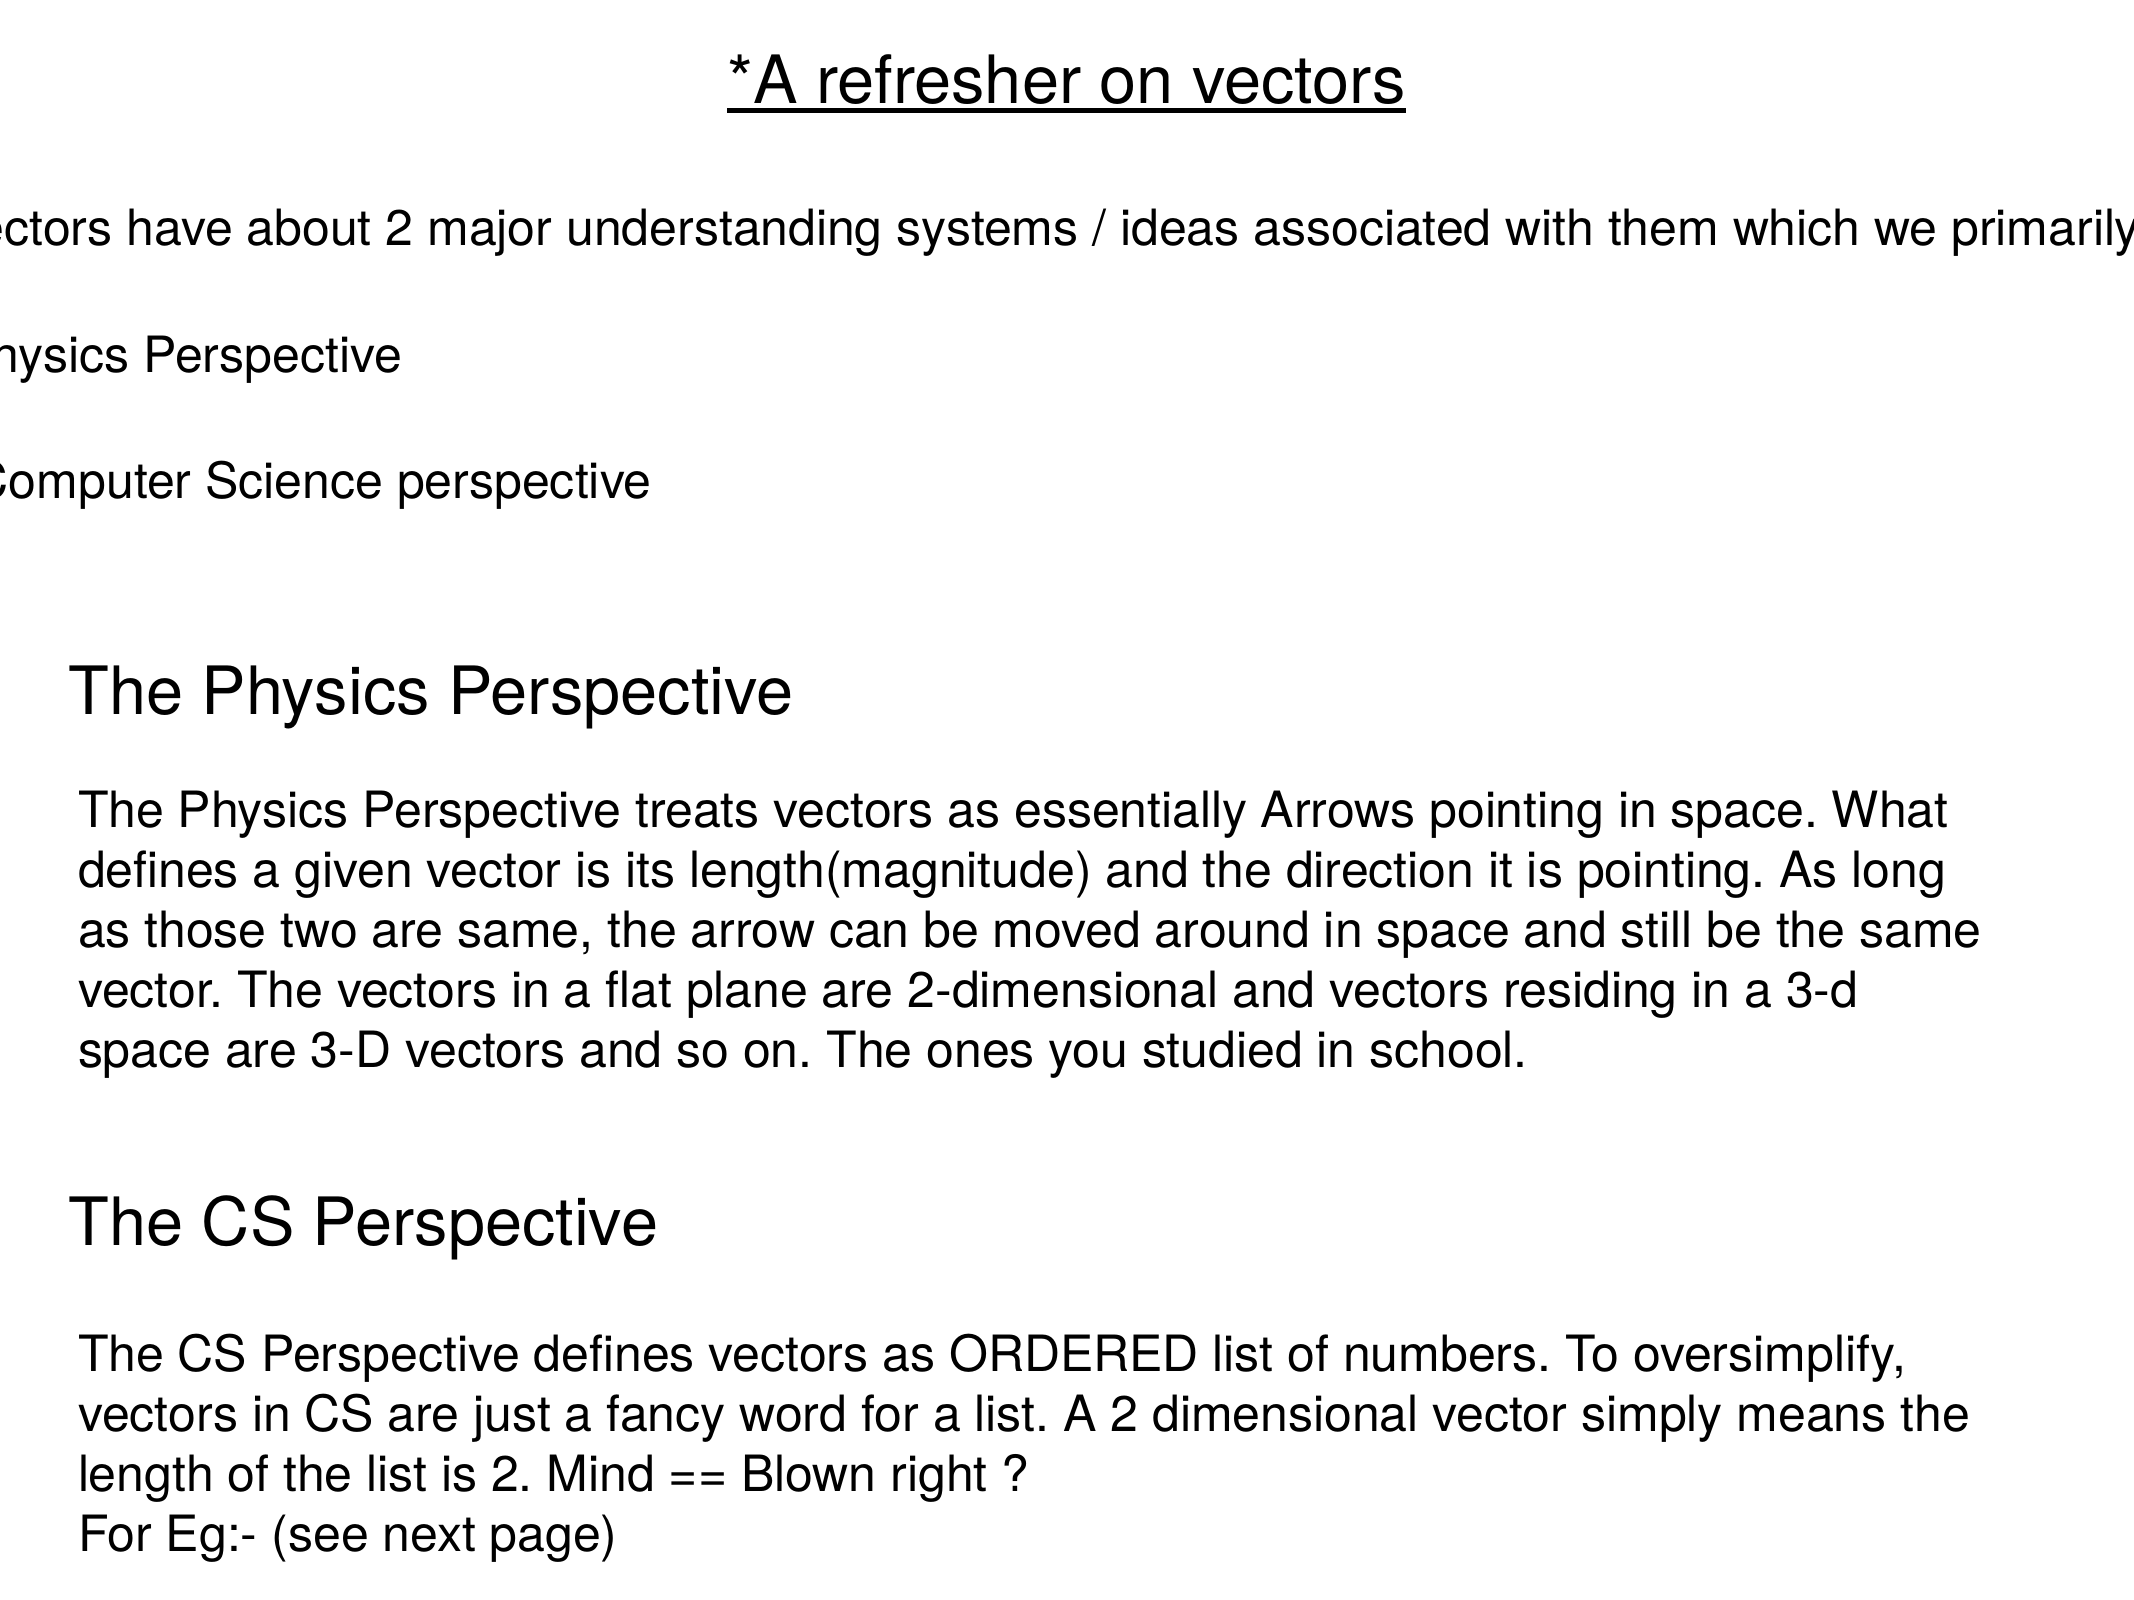

*A refresher on vectors
So, the vectors have about 2 major understanding systems / ideas associated with them which we primarily know as:
The Physics Perspective
 The Computer Science perspective
The Physics Perspective
The Physics Perspective treats vectors as essentially Arrows pointing in space. What defines a given vector is its length(magnitude) and the direction it is pointing. As long as those two are same, the arrow can be moved around in space and still be the same vector. The vectors in a flat plane are 2-dimensional and vectors residing in a 3-d space are 3-D vectors and so on. The ones you studied in school.
The CS Perspective
The CS Perspective defines vectors as ORDERED list of numbers. To oversimplify, vectors in CS are just a fancy word for a list. A 2 dimensional vector simply means the length of the list is 2. Mind == Blown right ?
For Eg:- (see next page)